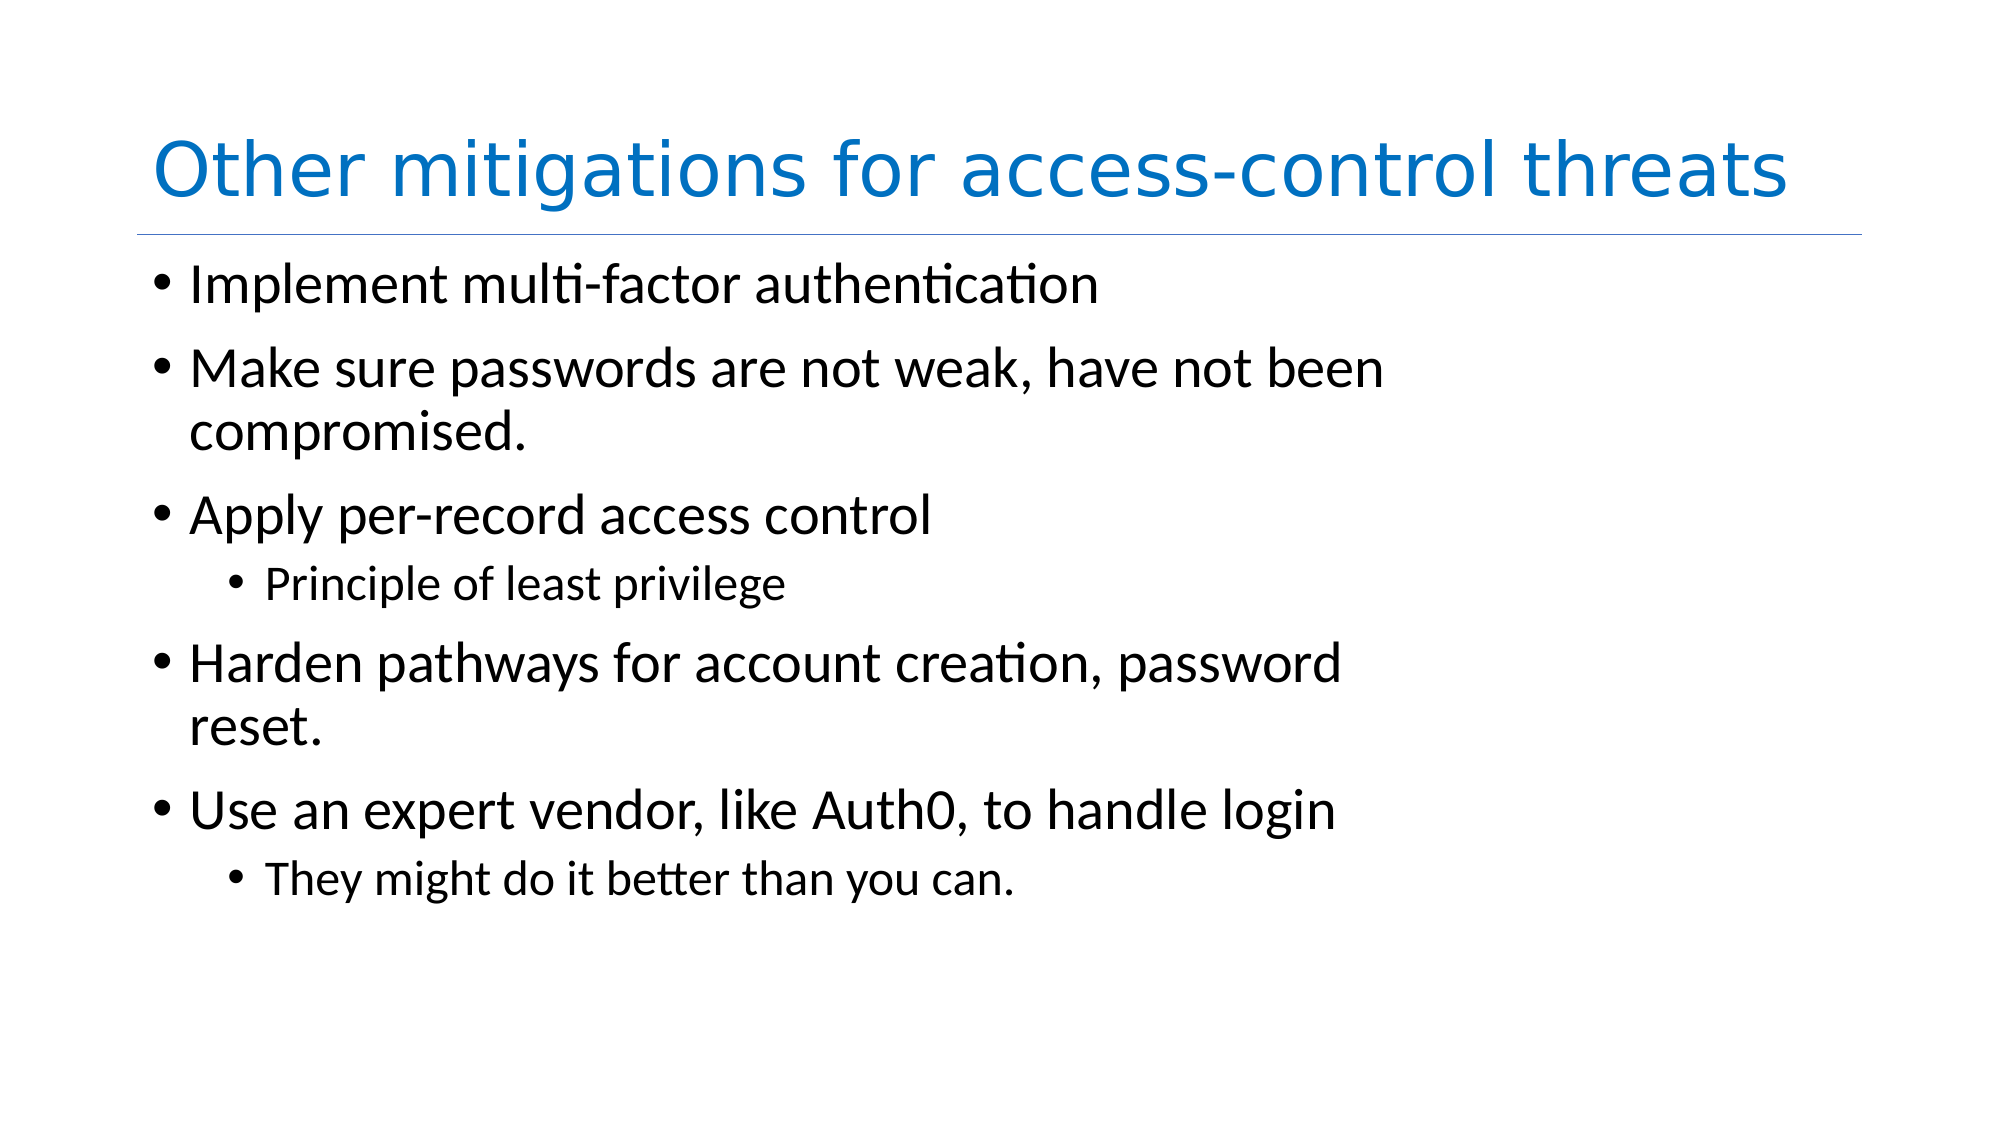

# Other mitigations for access-control threats
Implement multi-factor authentication
Make sure passwords are not weak, have not been compromised.
Apply per-record access control
Principle of least privilege
Harden pathways for account creation, password reset.
Use an expert vendor, like Auth0, to handle login
They might do it better than you can.